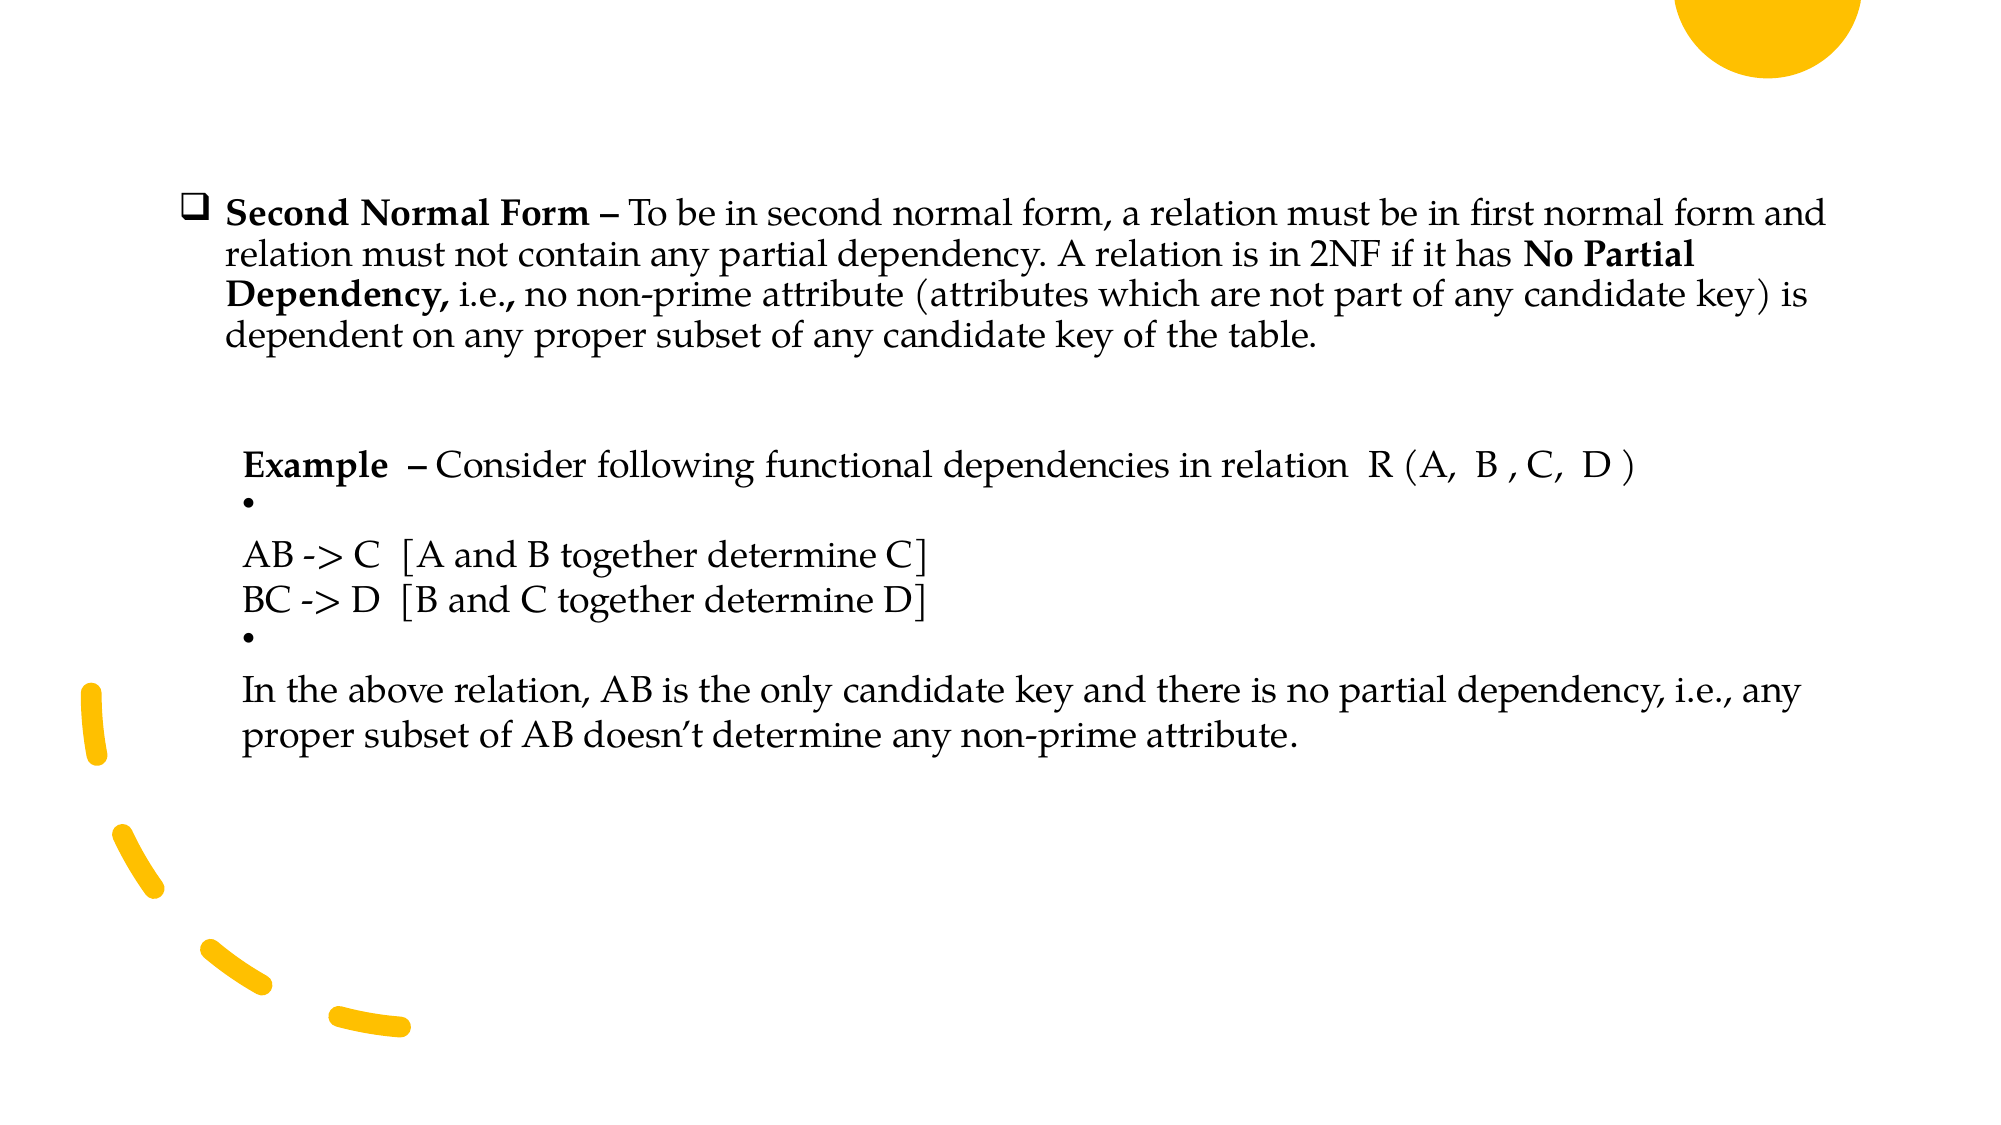

Second Normal Form – To be in second normal form, a relation must be in first normal form and relation must not contain any partial dependency. A relation is in 2NF if it has No Partial Dependency, i.e., no non-prime attribute (attributes which are not part of any candidate key) is dependent on any proper subset of any candidate key of the table.

Example  – Consider following functional dependencies in relation  R (A,  B , C,  D )​
​
AB -> C  [A and B together determine C]​
BC -> D  [B and C together determine D]​
​
In the above relation, AB is the only candidate key and there is no partial dependency, i.e., any proper subset of AB doesn’t determine any non-prime attribute.​